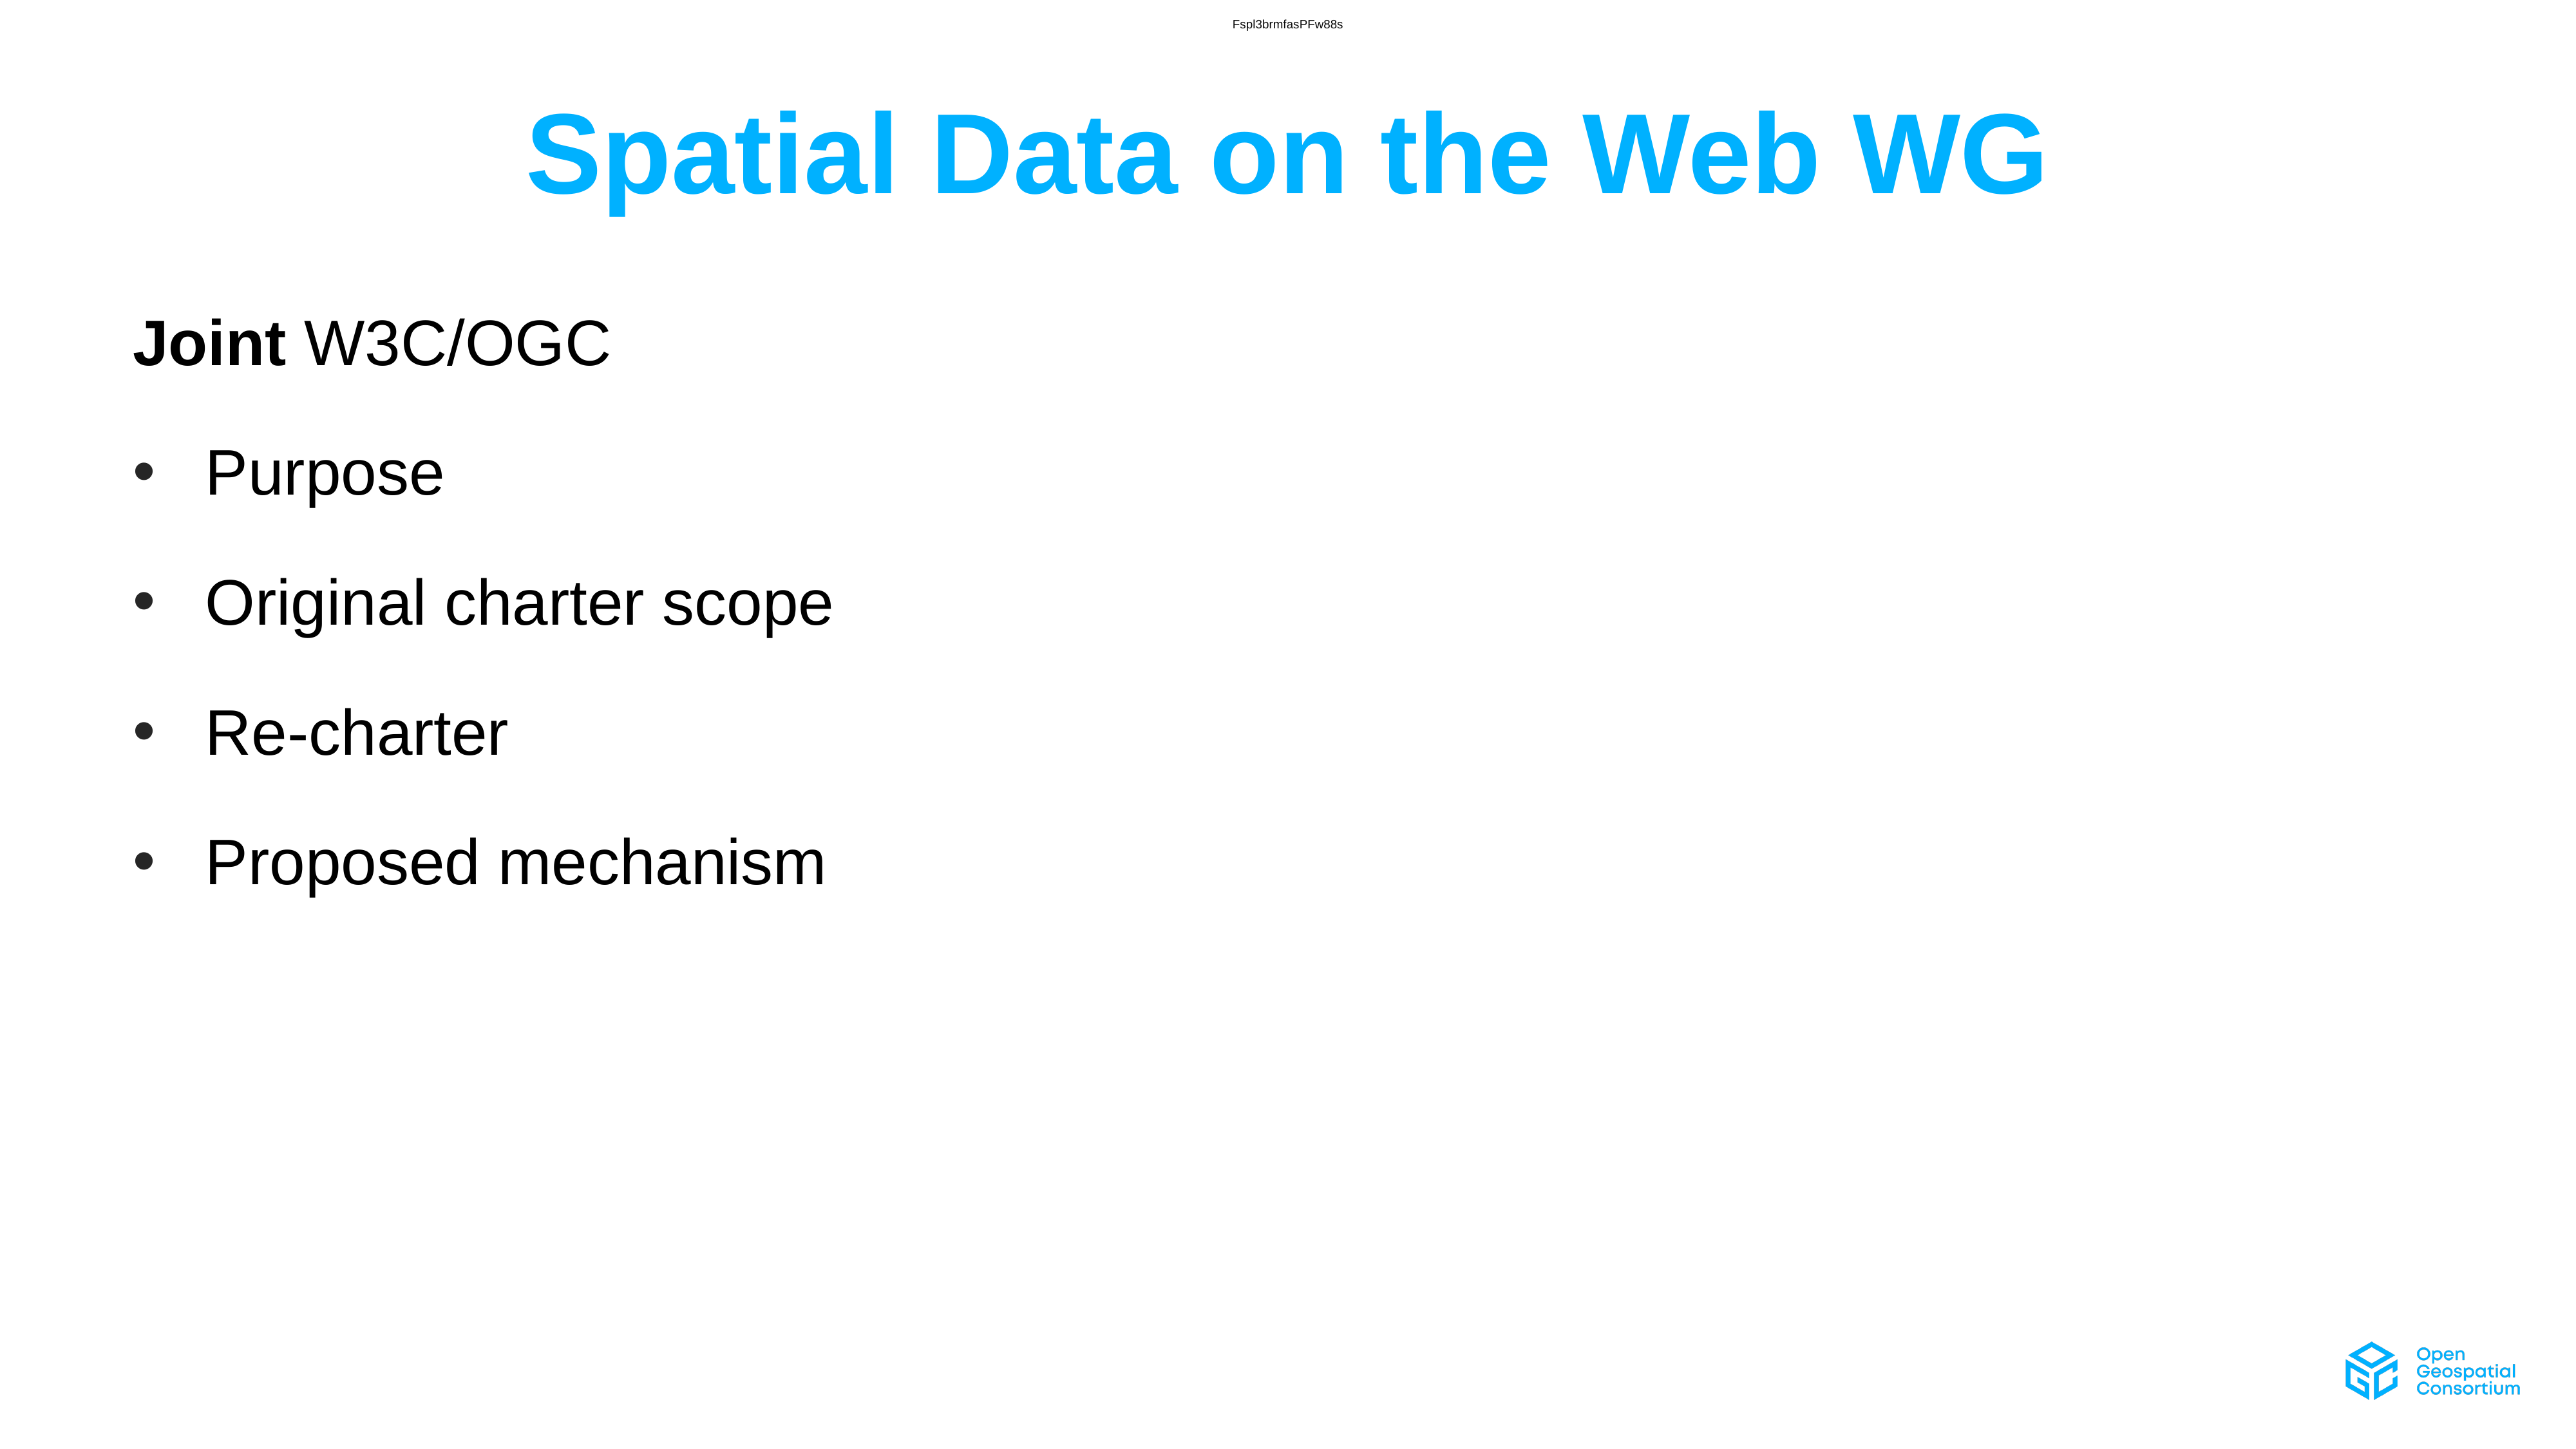

Fspl3brmfasPFw88s
# Spatial Data on the Web WG
Joint W3C/OGC
Purpose
Original charter scope
Re-charter
Proposed mechanism